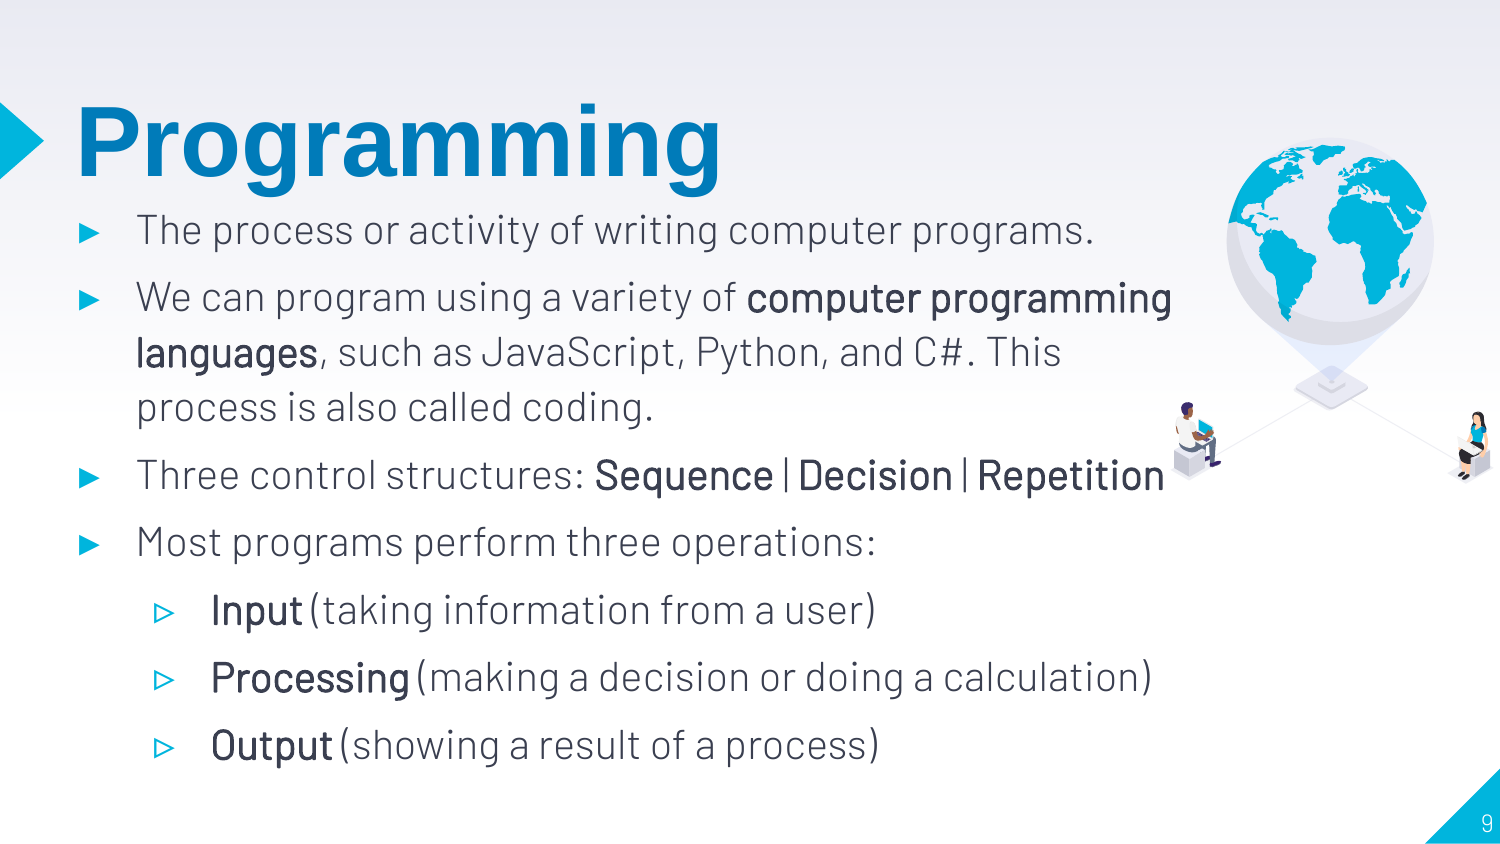

# Programming

The process or activity of writing computer programs.
We can program using a variety of computer programming languages, such as JavaScript, Python, and C#. This process is also called coding.
Three control structures: Sequence | Decision | Repetition
Most programs perform three operations:
Input (taking information from a user)
Processing (making a decision or doing a calculation)
Output (showing a result of a process)
9